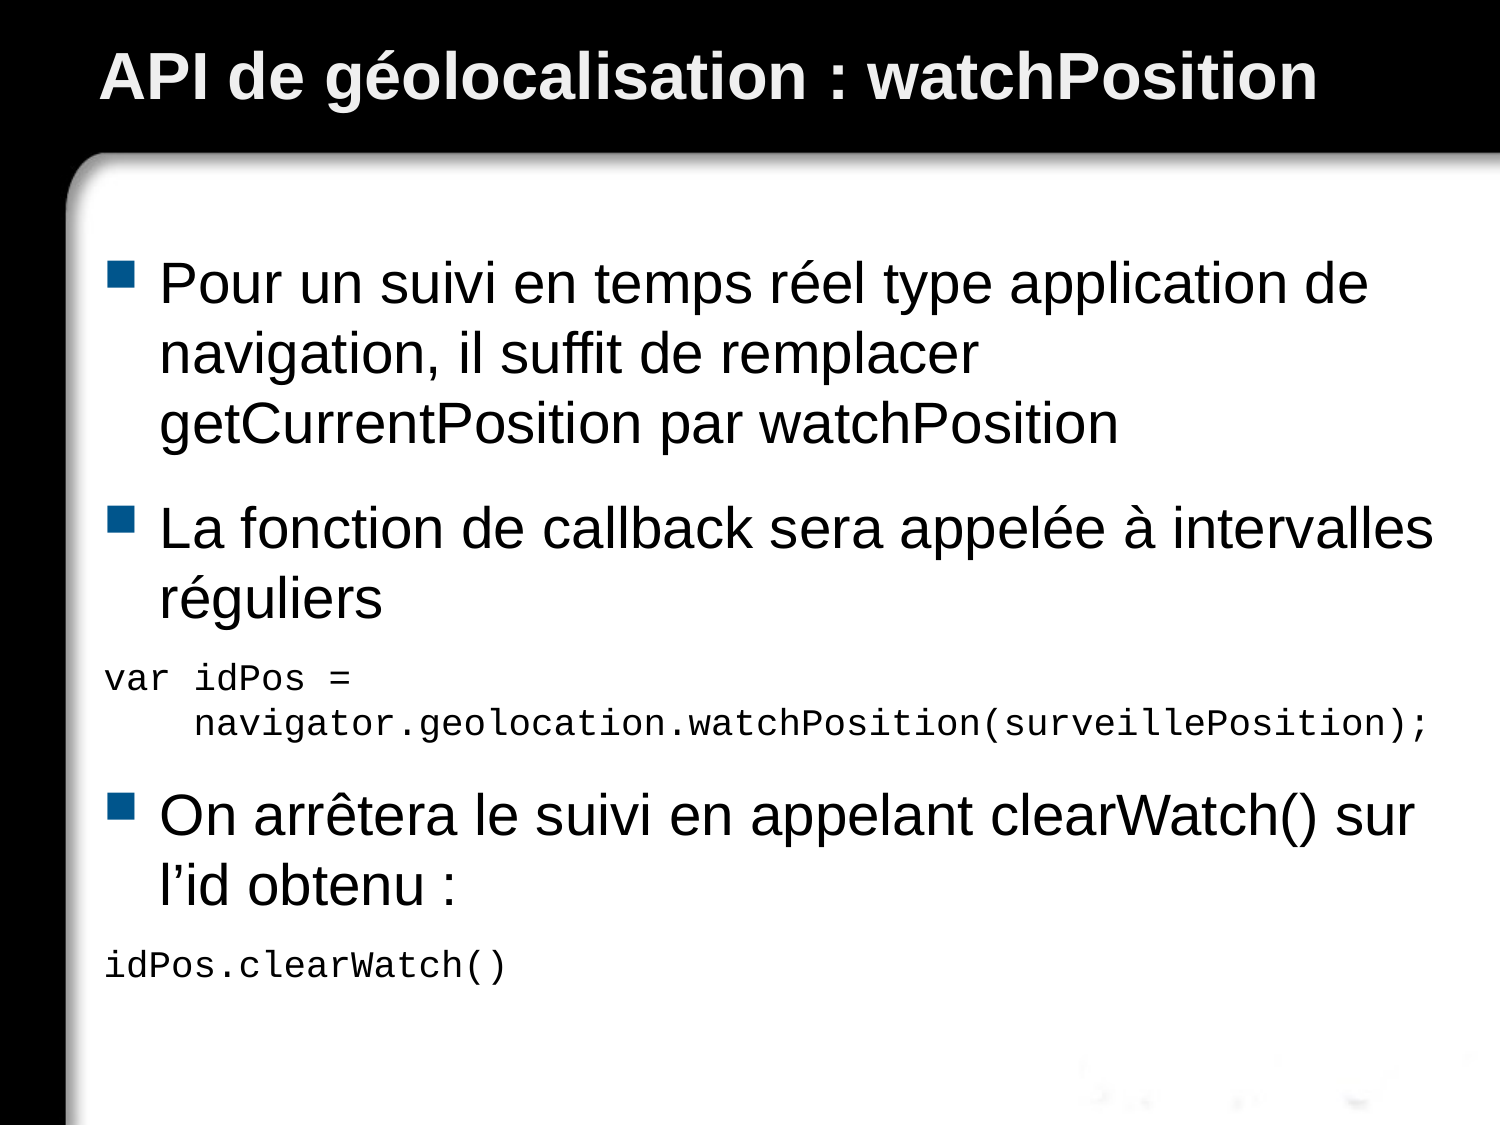

# API de géolocalisation : watchPosition
Pour un suivi en temps réel type application de navigation, il suffit de remplacer getCurrentPosition par watchPosition
La fonction de callback sera appelée à intervalles réguliers
var idPos =
    navigator.geolocation.watchPosition(surveillePosition);
On arrêtera le suivi en appelant clearWatch() sur l’id obtenu :
idPos.clearWatch()